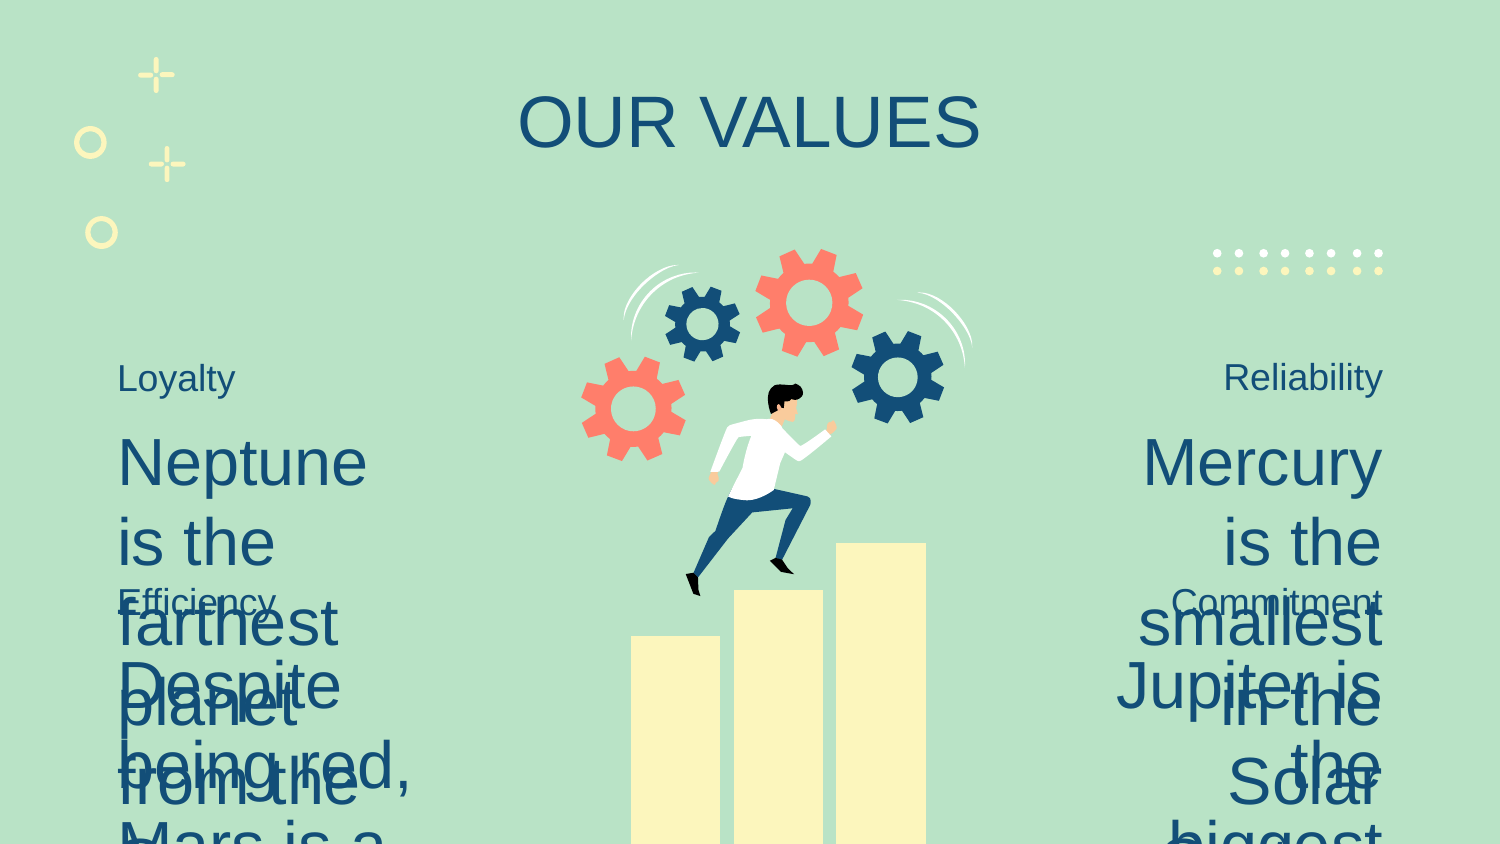

# OUR VALUES

Reliability
Loyalty
Neptune is the farthest planet from the Sun
Mercury is the smallest in the Solar System
Efficiency
Commitment
Despite being red, Mars is a cold place

Jupiter is the biggest planet of them all